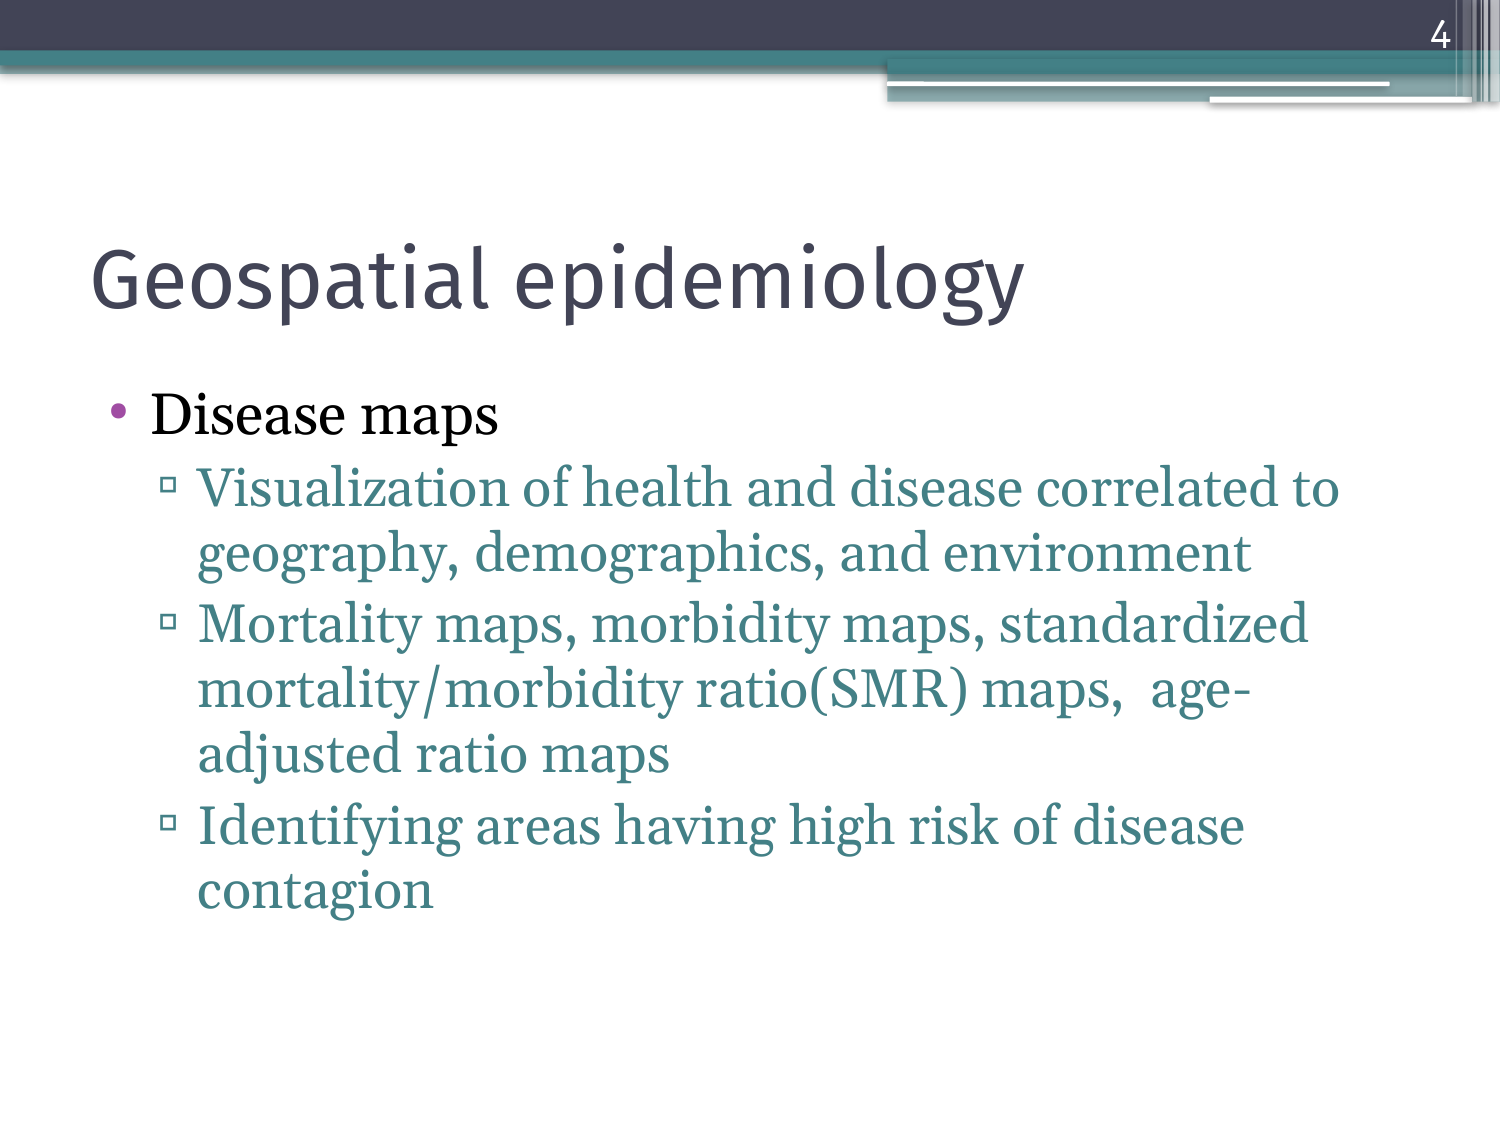

4
# Geospatial epidemiology
Disease maps
Visualization of health and disease correlated to  geography, demographics, and environment
Mortality maps, morbidity maps, standardized mortality/morbidity ratio(SMR) maps,  age-adjusted ratio maps
Identifying areas having high risk of disease contagion